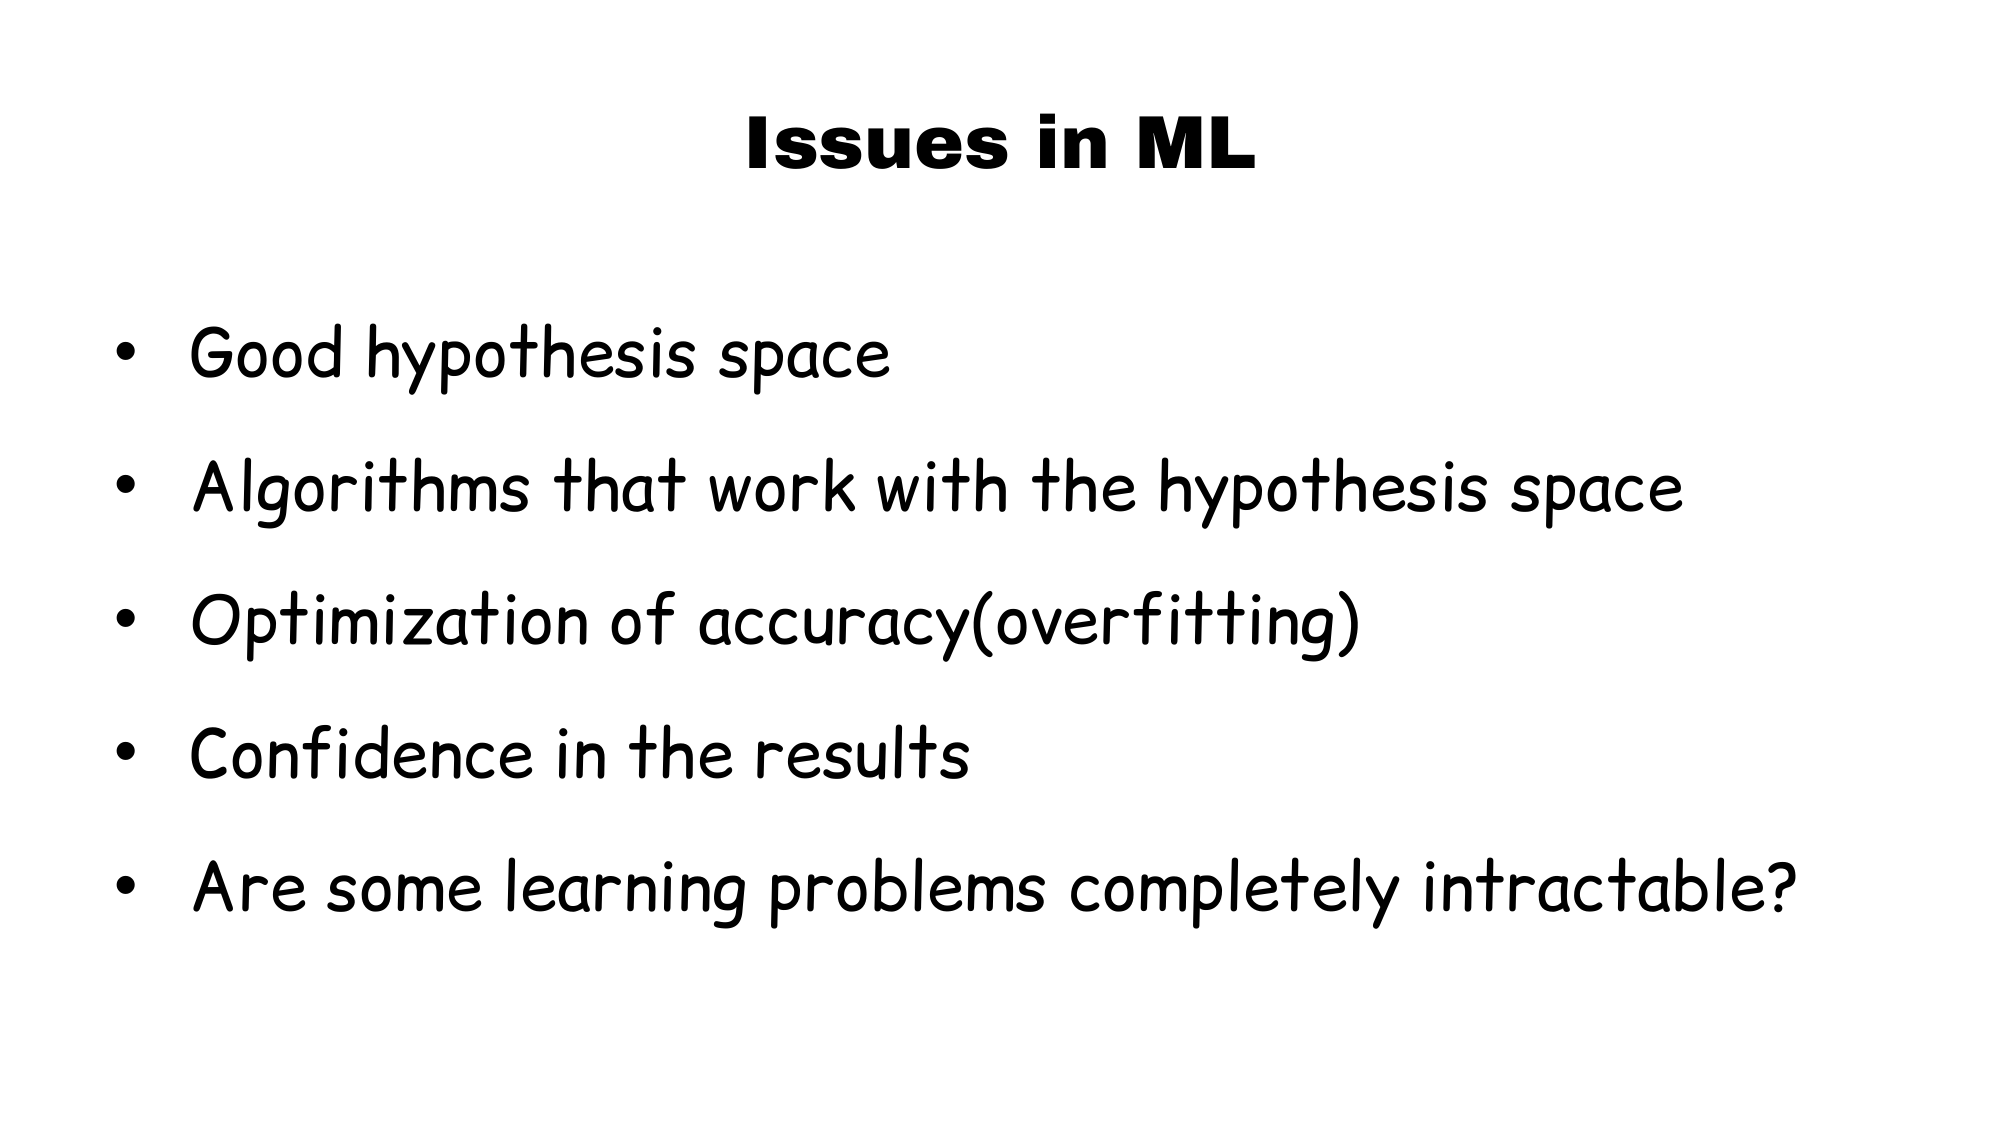

# Issues in ML
Good hypothesis space
Algorithms that work with the hypothesis space
Optimization of accuracy(overfitting)
Confidence in the results
Are some learning problems completely intractable?